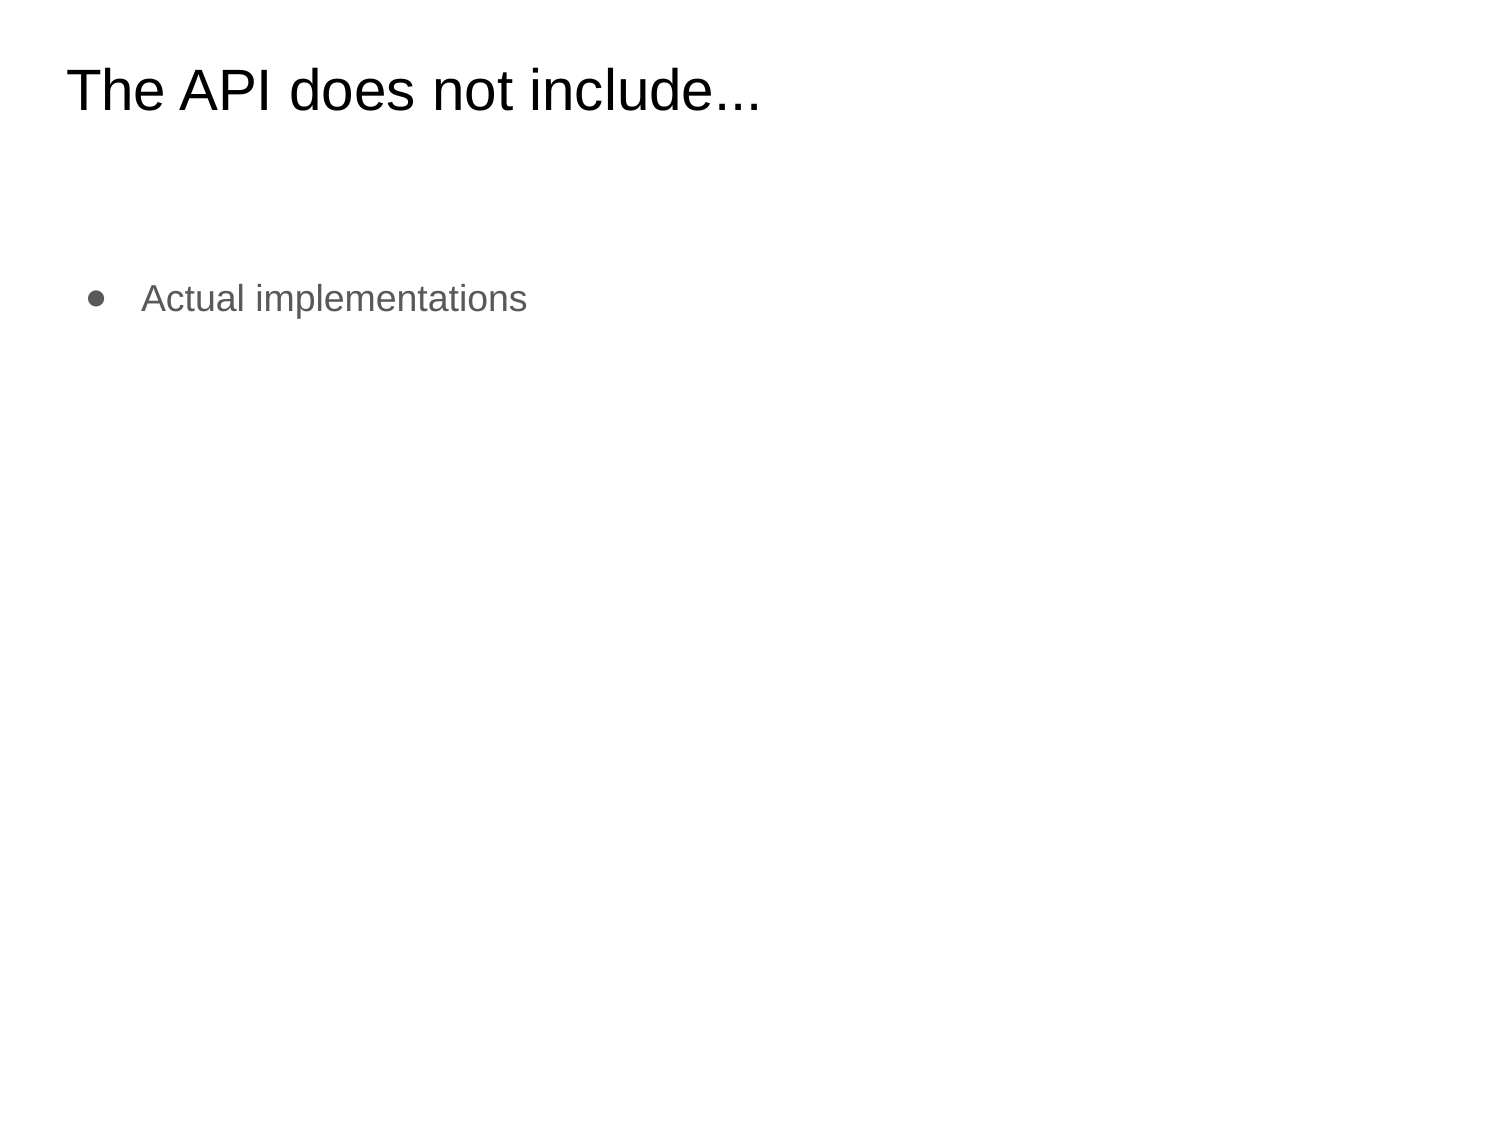

# The API does not include...
Actual implementations